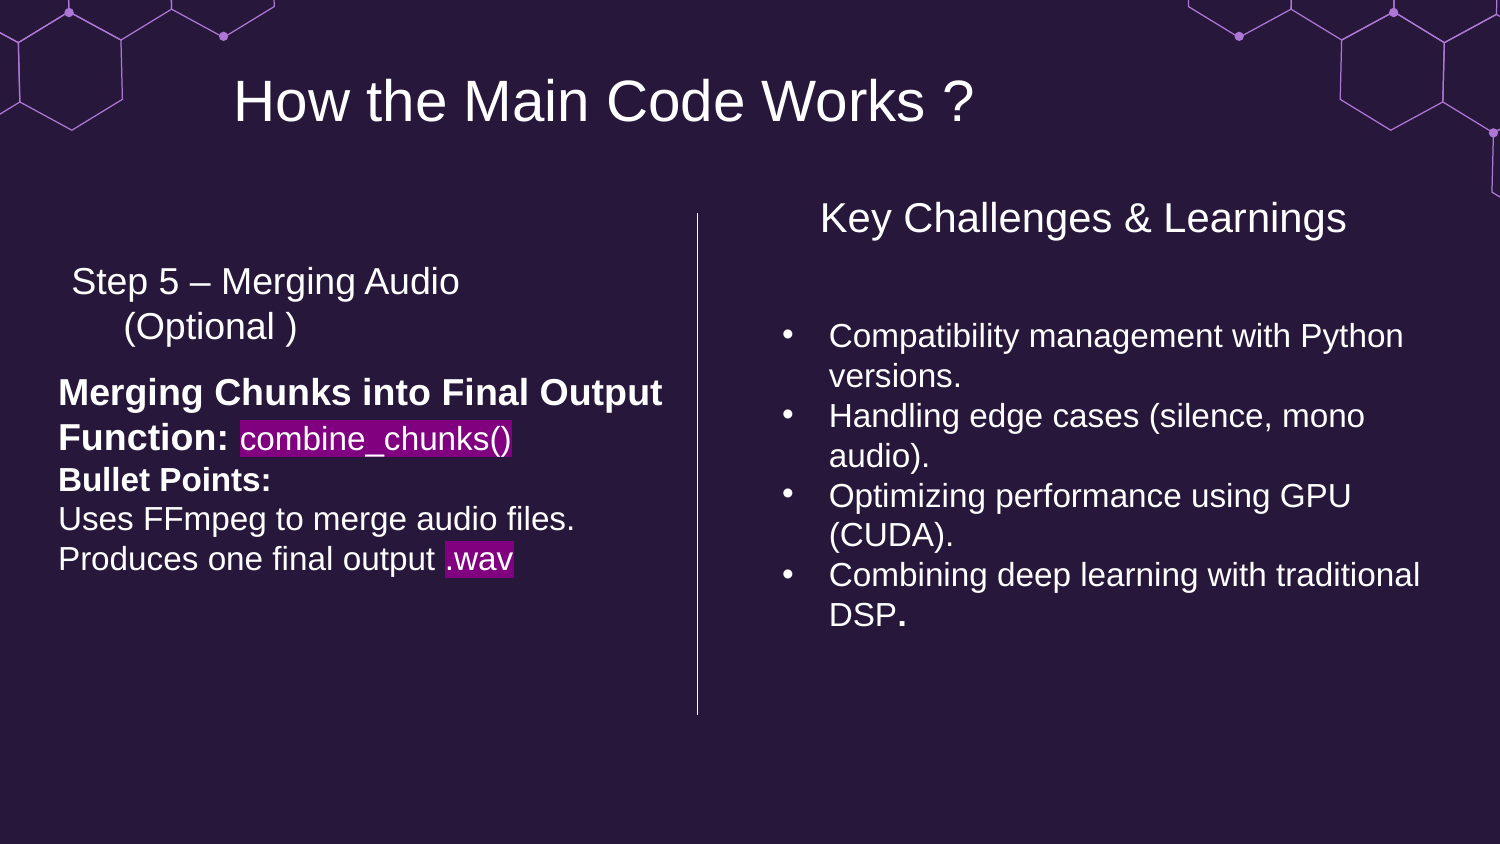

# How the Main Code Works ?
 Key Challenges & Learnings
Step 5 – Merging Audio (Optional )
Compatibility management with Python versions.
Handling edge cases (silence, mono audio).
Optimizing performance using GPU (CUDA).
Combining deep learning with traditional DSP.
Merging Chunks into Final Output
Function: combine_chunks()
Bullet Points:
Uses FFmpeg to merge audio files.
Produces one final output .wav